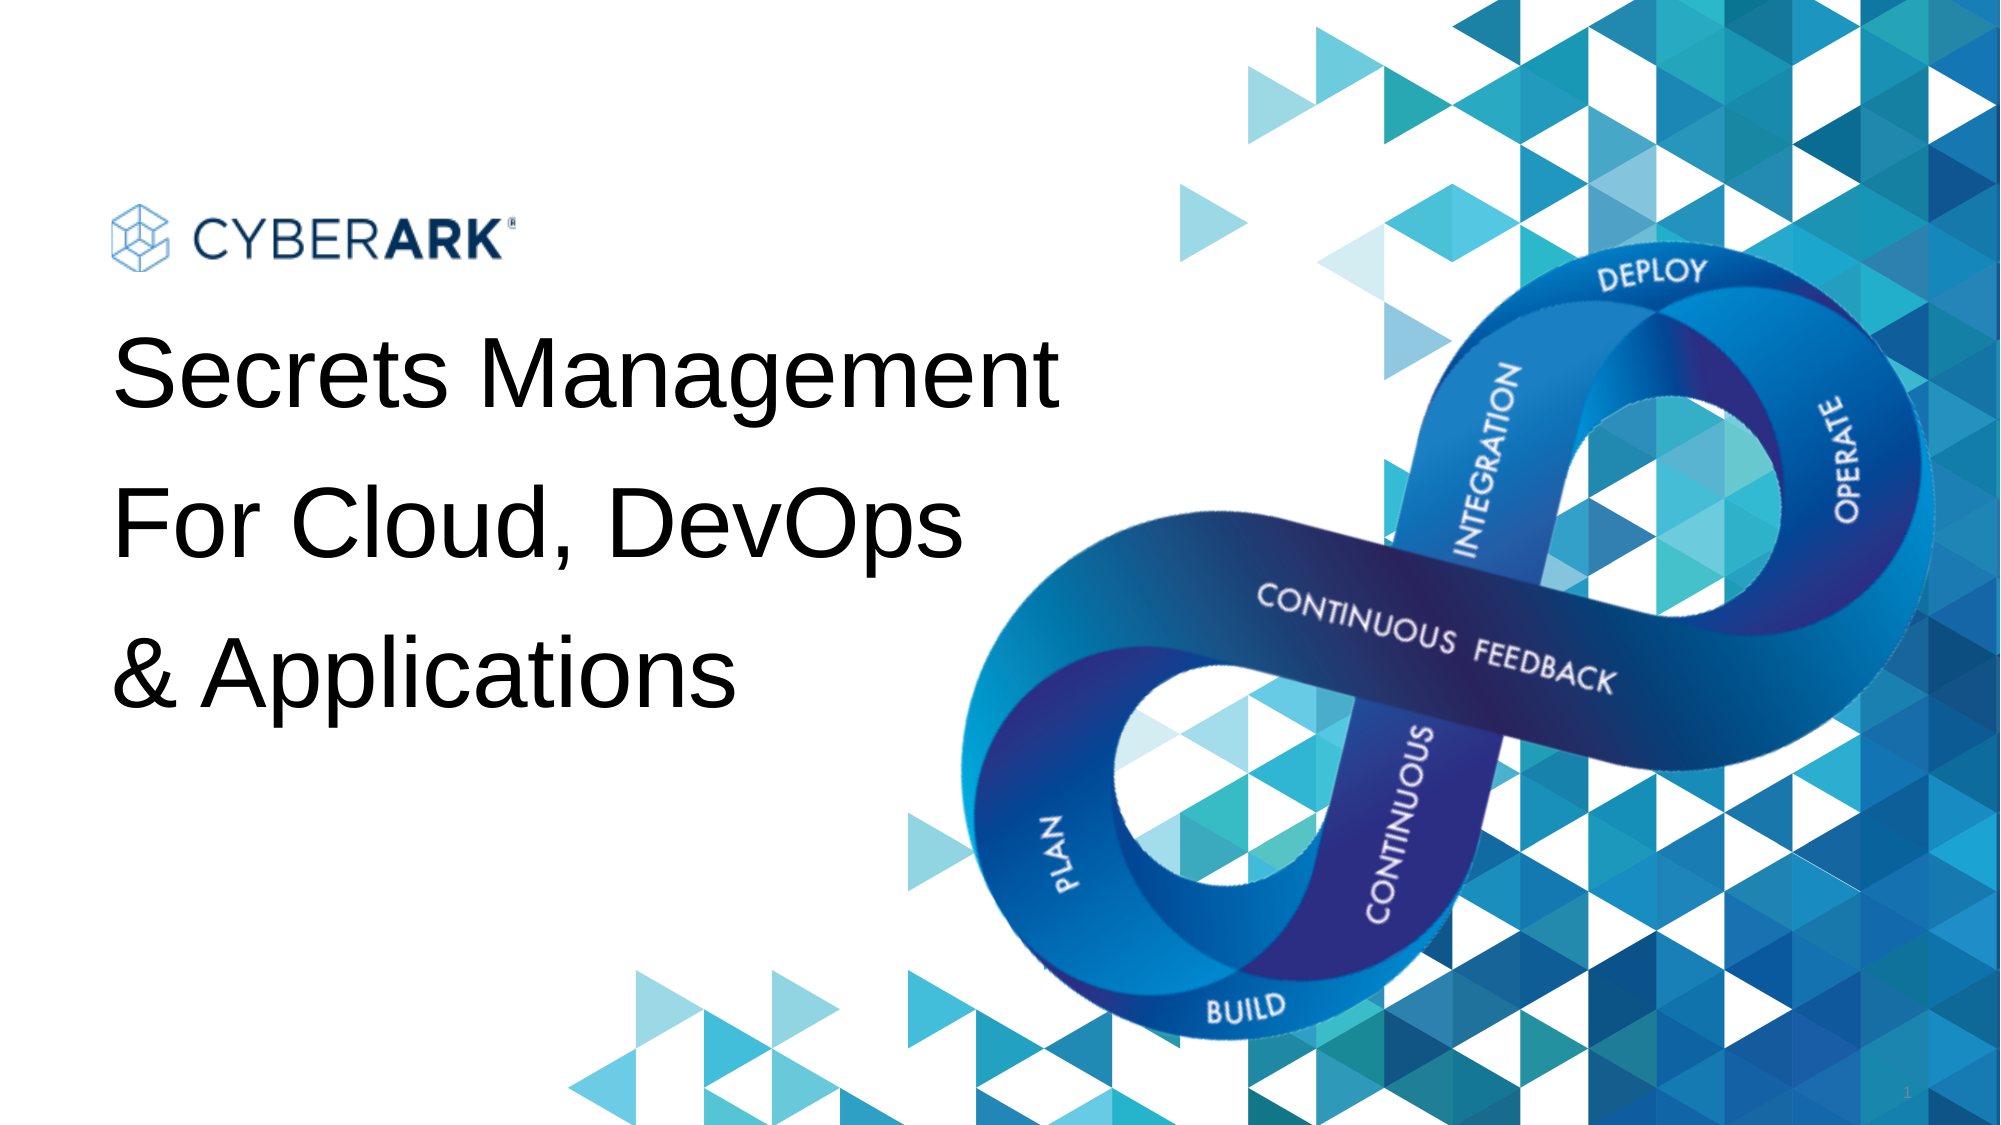

# Secrets Management For Cloud, DevOps & Applications
1